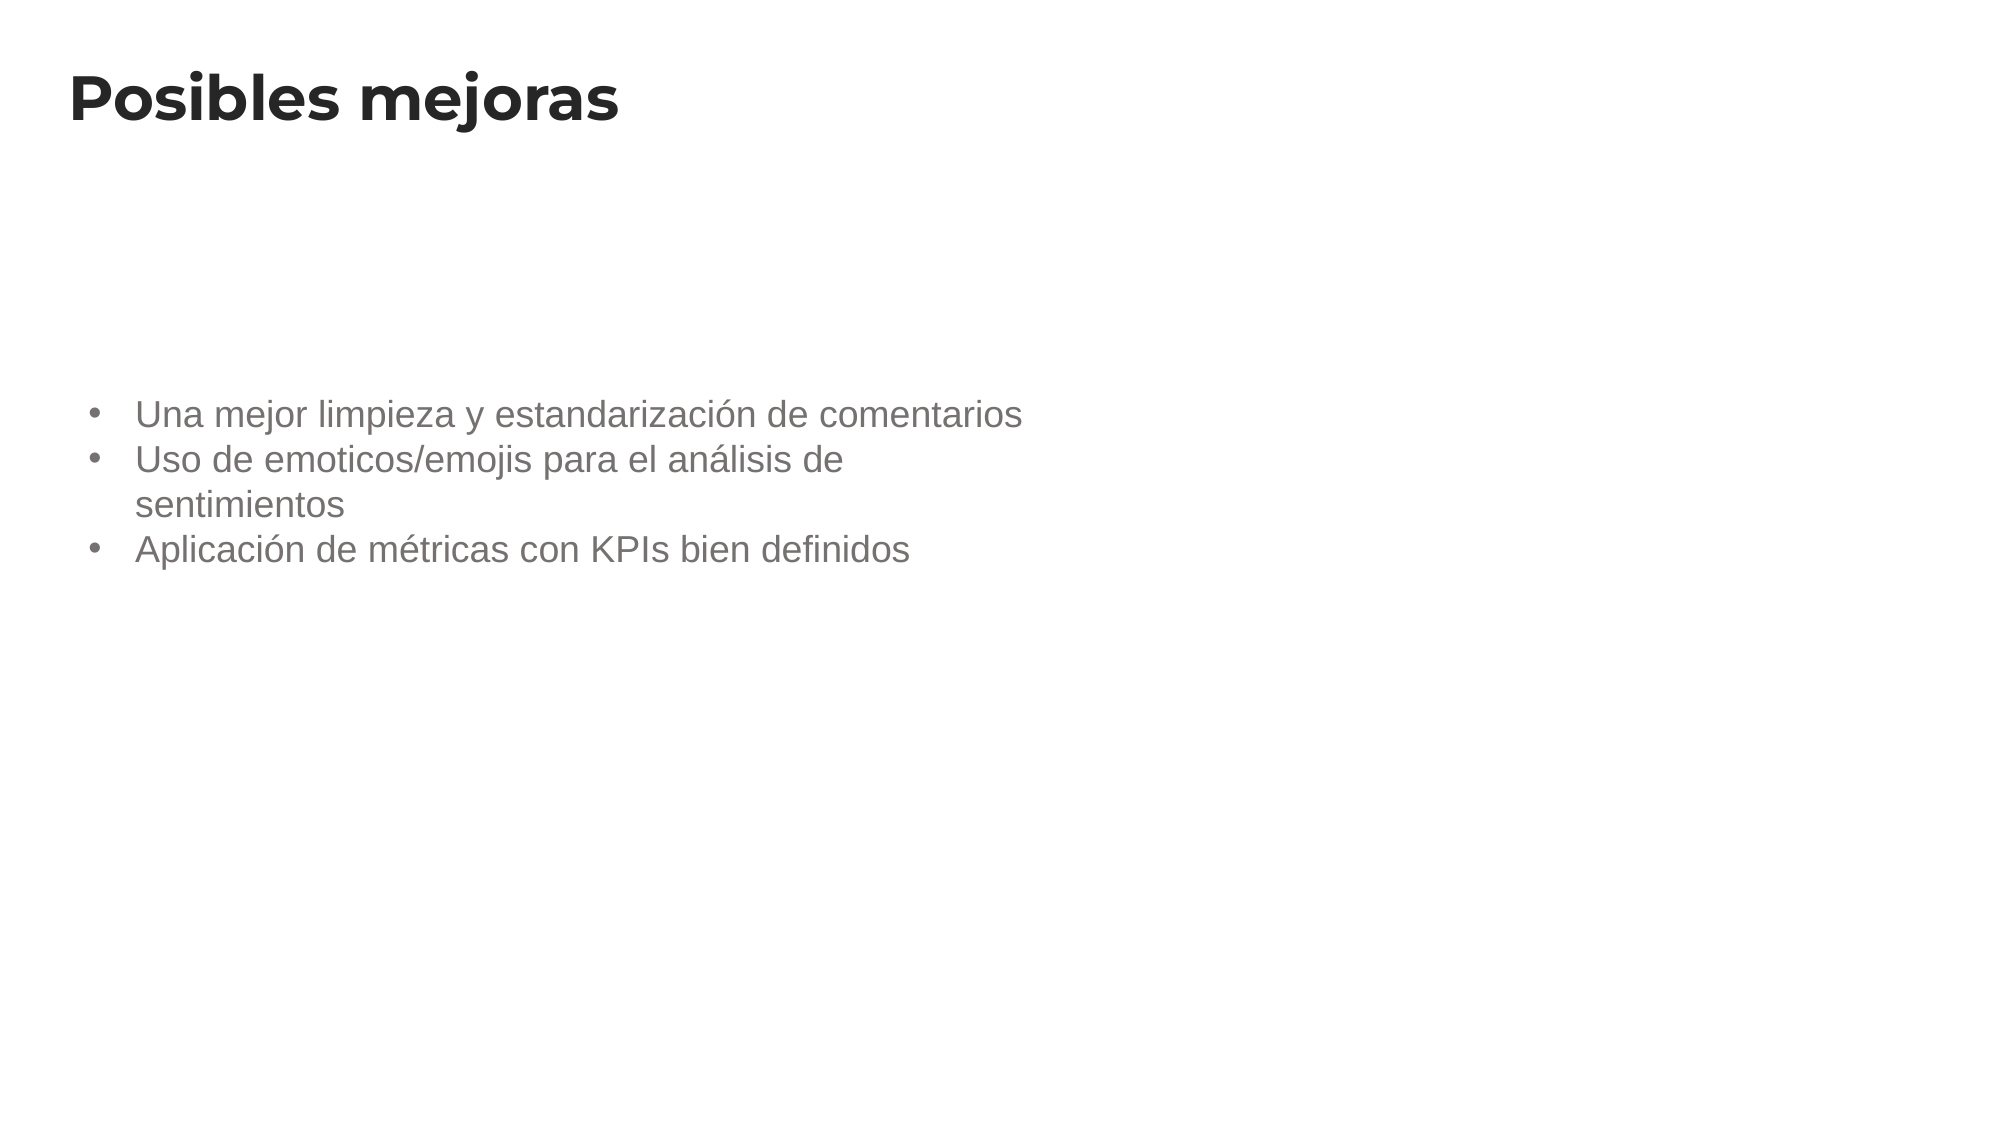

# Posibles mejoras

Una mejor limpieza y estandarización de comentarios
Uso de emoticos/emojis para el análisis de sentimientos
Aplicación de métricas con KPIs bien definidos